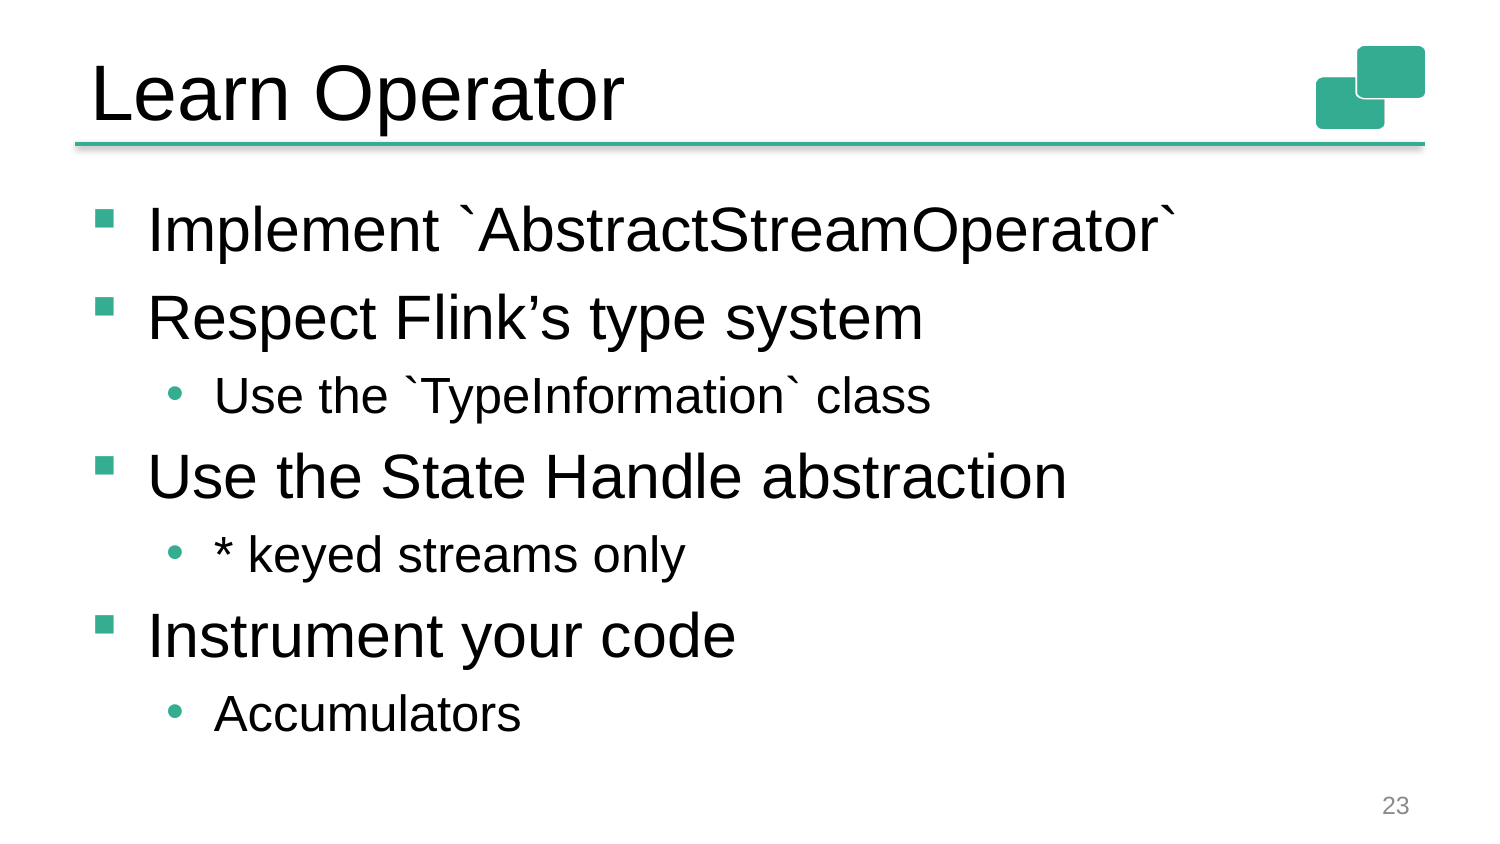

# Learn Operator
Implement `AbstractStreamOperator`
Respect Flink’s type system
Use the `TypeInformation` class
Use the State Handle abstraction
* keyed streams only
Instrument your code
Accumulators
23